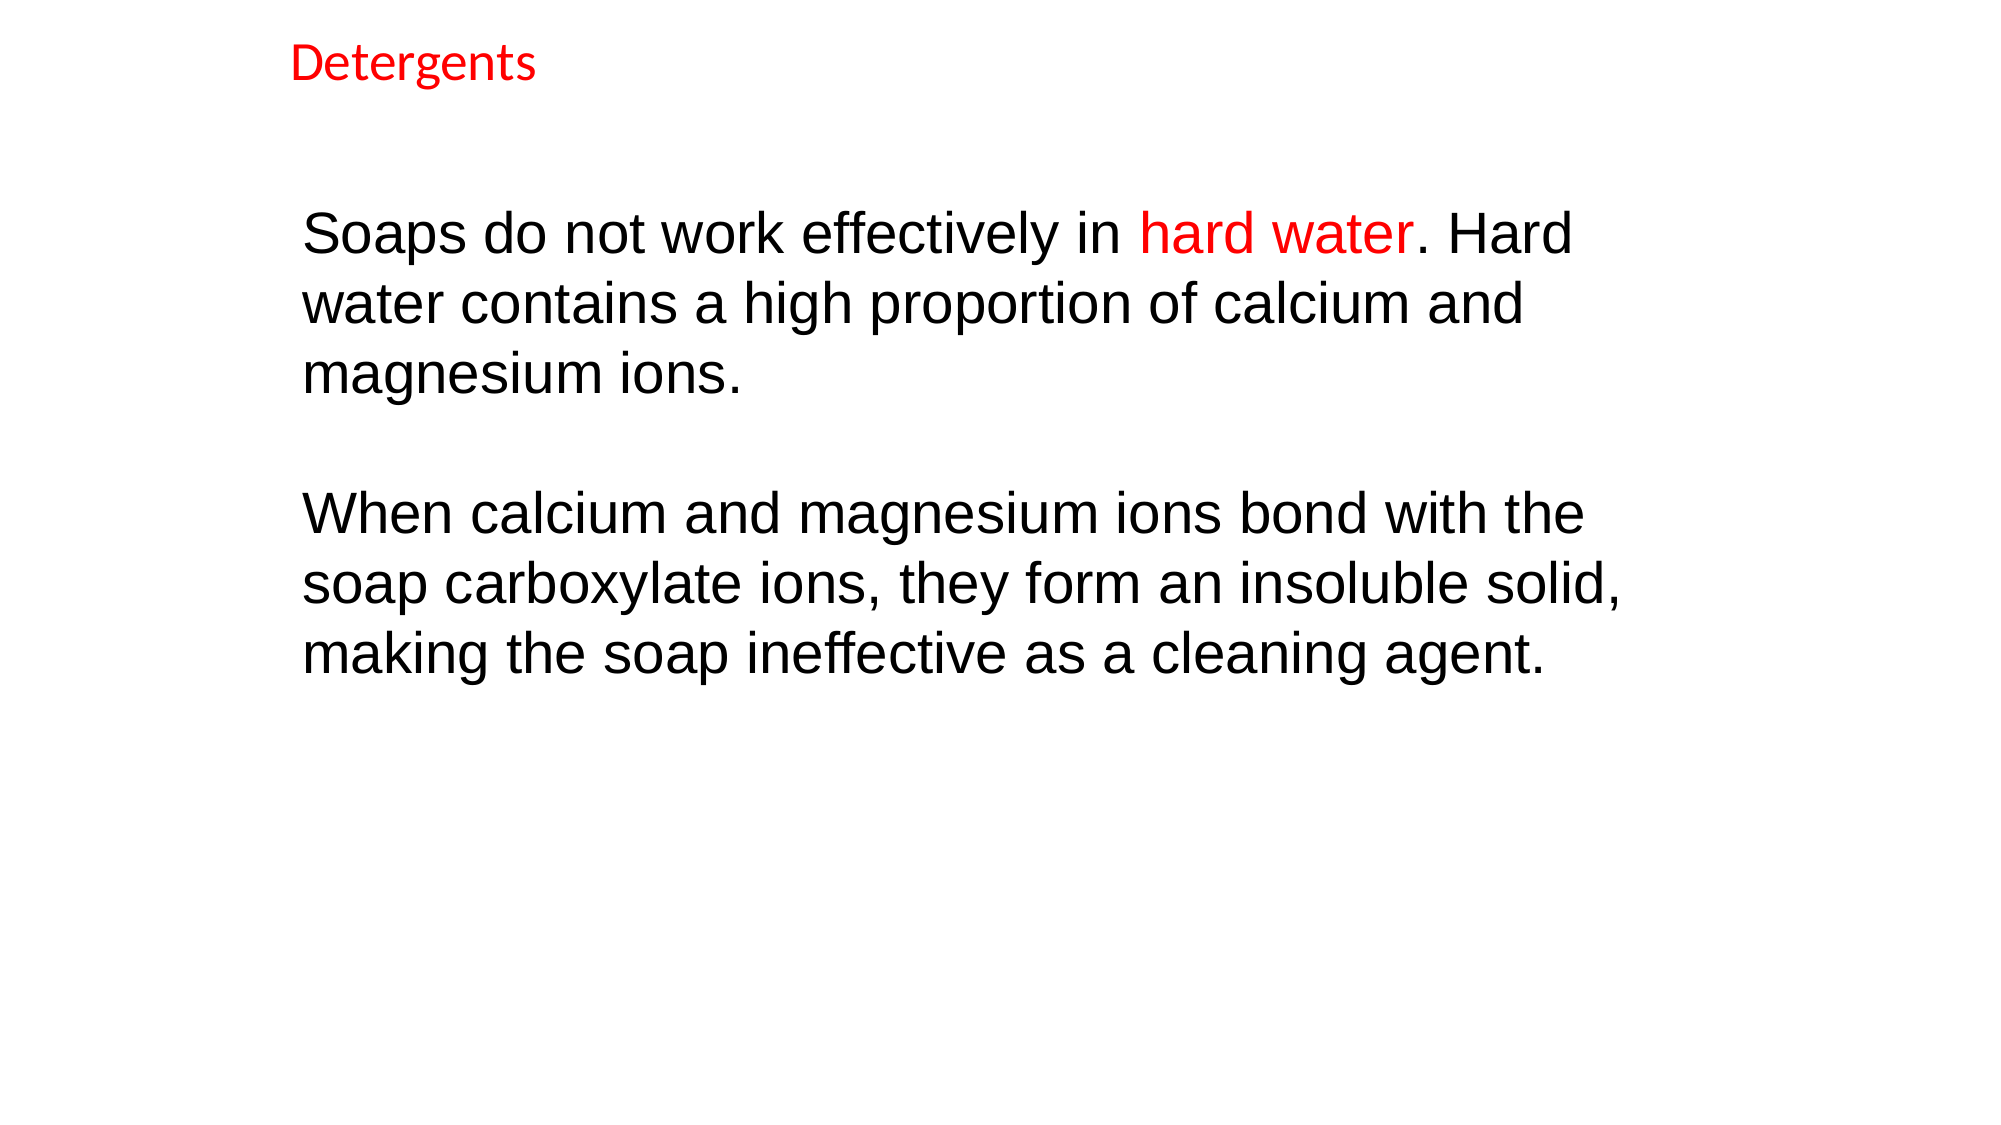

# Detergents
Soaps do not work effectively in hard water. Hard water contains a high proportion of calcium and magnesium ions.

When calcium and magnesium ions bond with the soap carboxylate ions, they form an insoluble solid, making the soap ineffective as a cleaning agent.